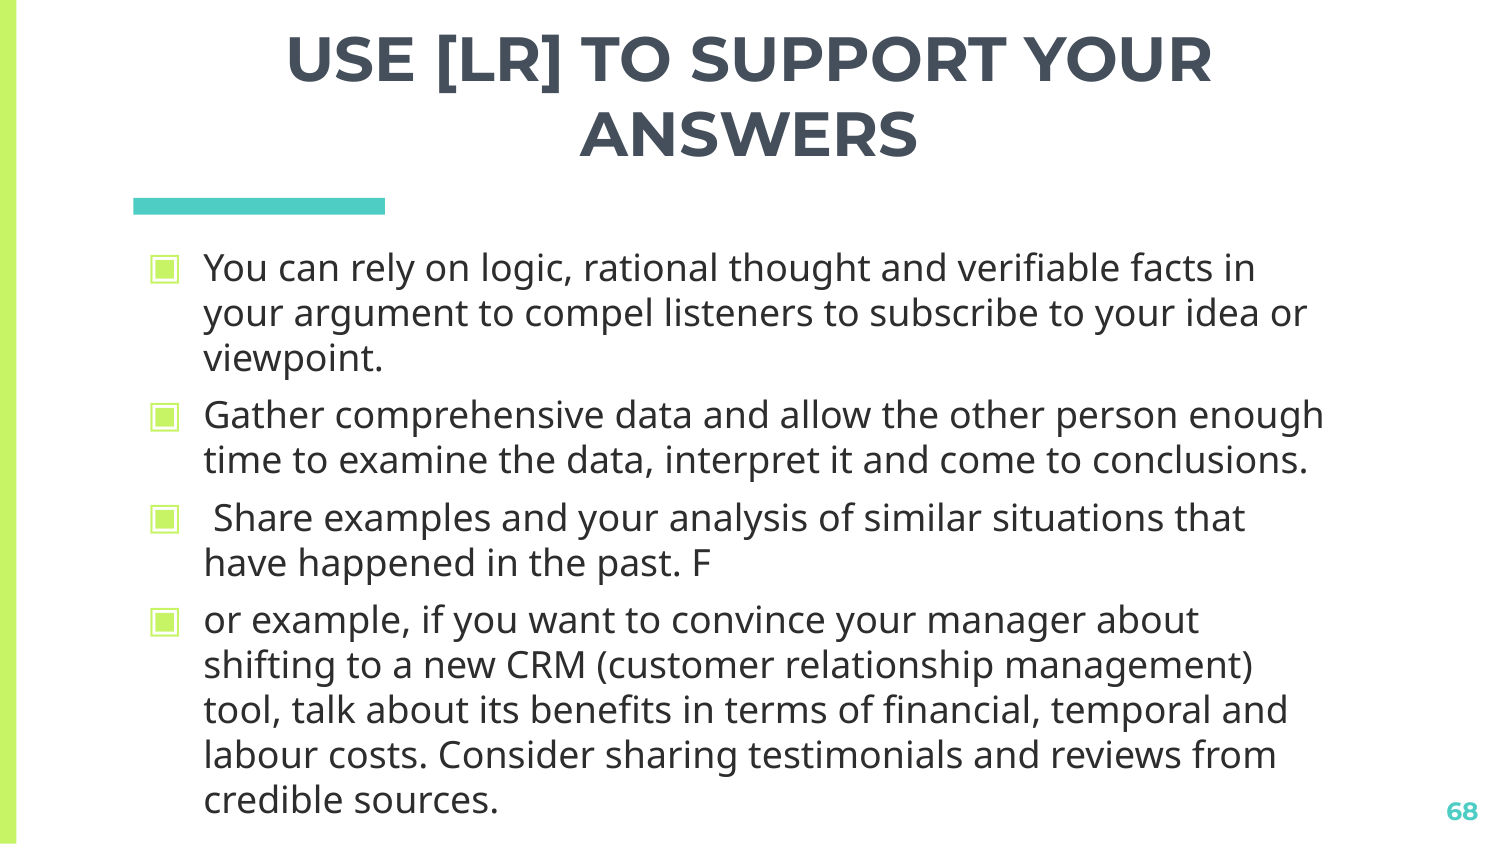

# USE [LR] TO SUPPORT YOUR ANSWERS
You can rely on logic, rational thought and verifiable facts in your argument to compel listeners to subscribe to your idea or viewpoint.
Gather comprehensive data and allow the other person enough time to examine the data, interpret it and come to conclusions.
 Share examples and your analysis of similar situations that have happened in the past. F
or example, if you want to convince your manager about shifting to a new CRM (customer relationship management) tool, talk about its benefits in terms of financial, temporal and labour costs. Consider sharing testimonials and reviews from credible sources.
68